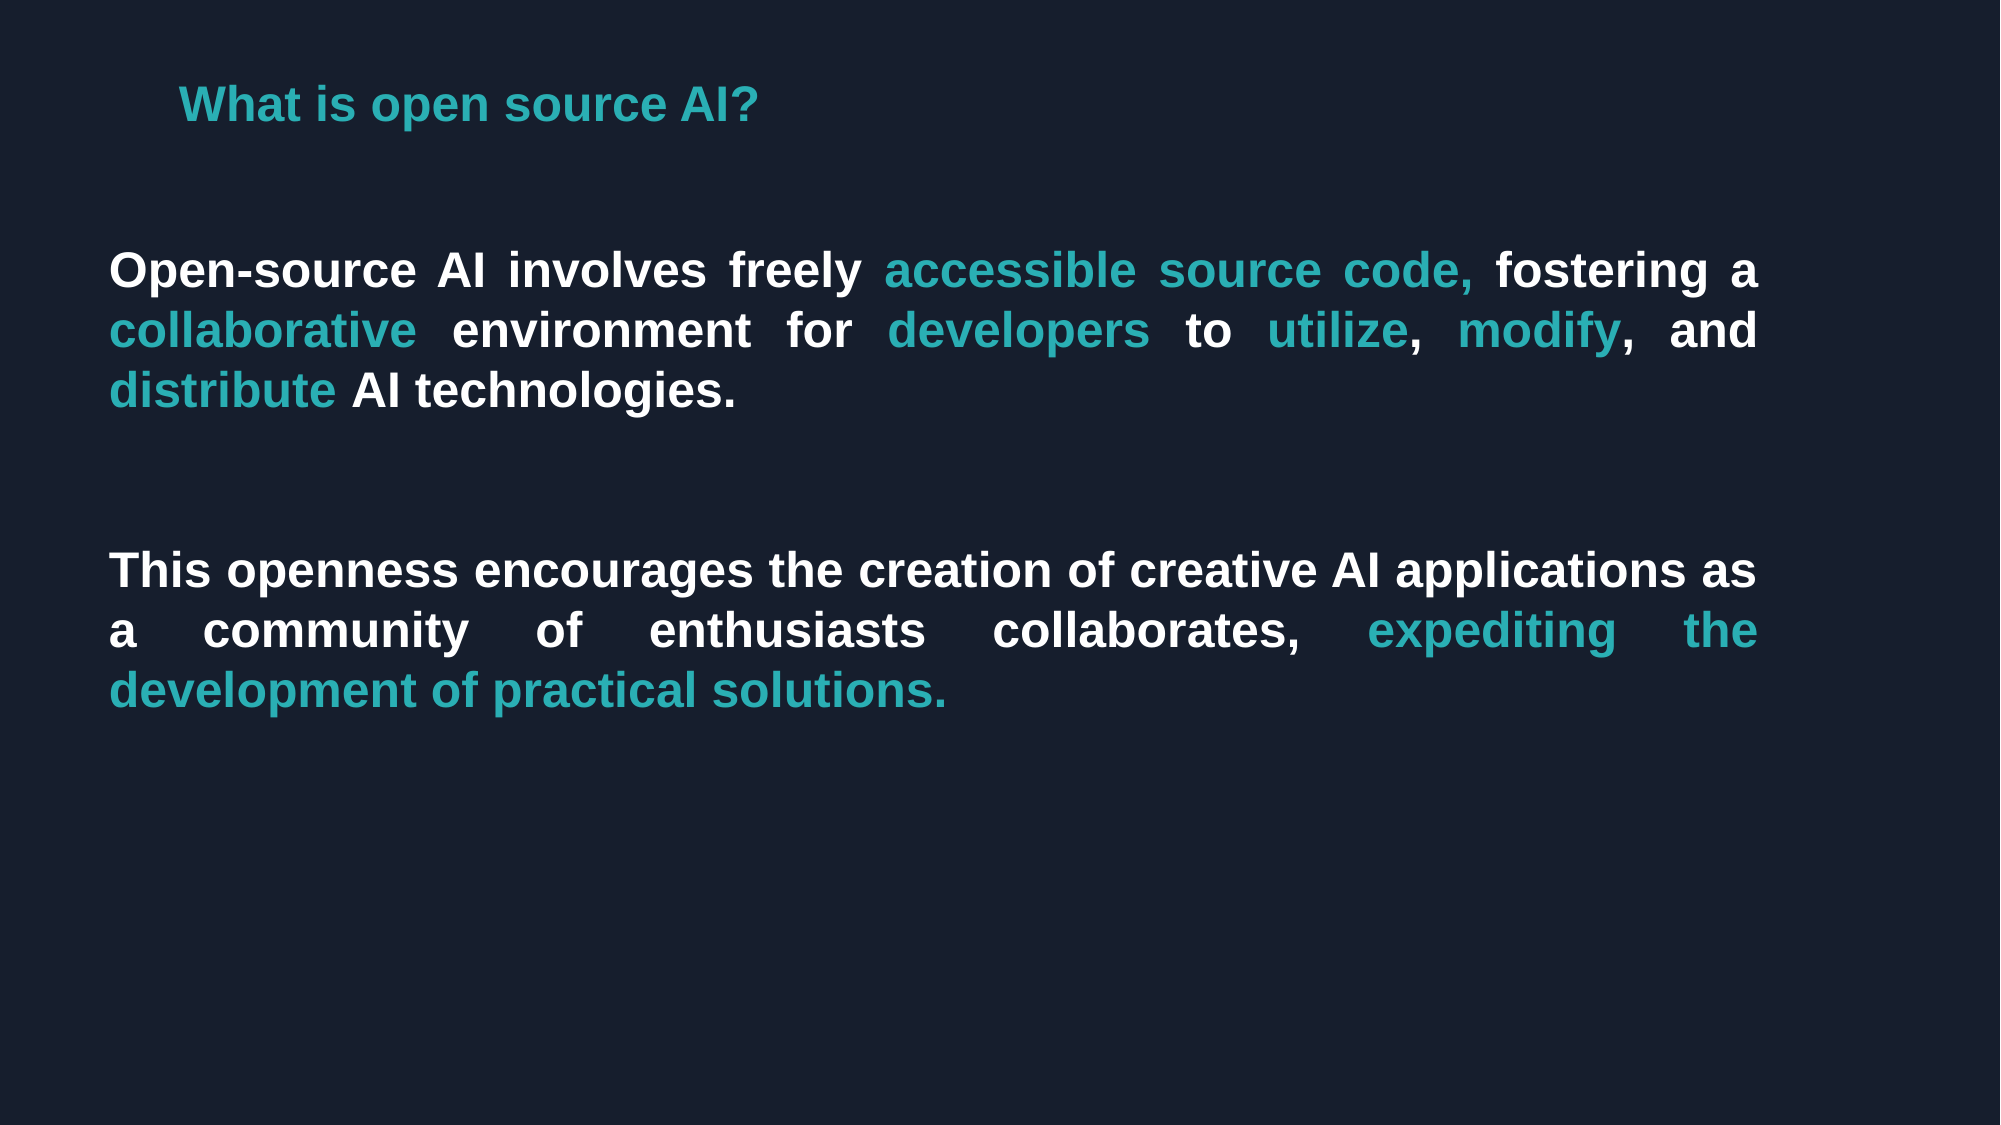

What is open source AI?
Open-source AI involves freely accessible source code, fostering a collaborative environment for developers to utilize, modify, and distribute AI technologies.

This openness encourages the creation of creative AI applications as a community of enthusiasts collaborates, expediting the development of practical solutions.